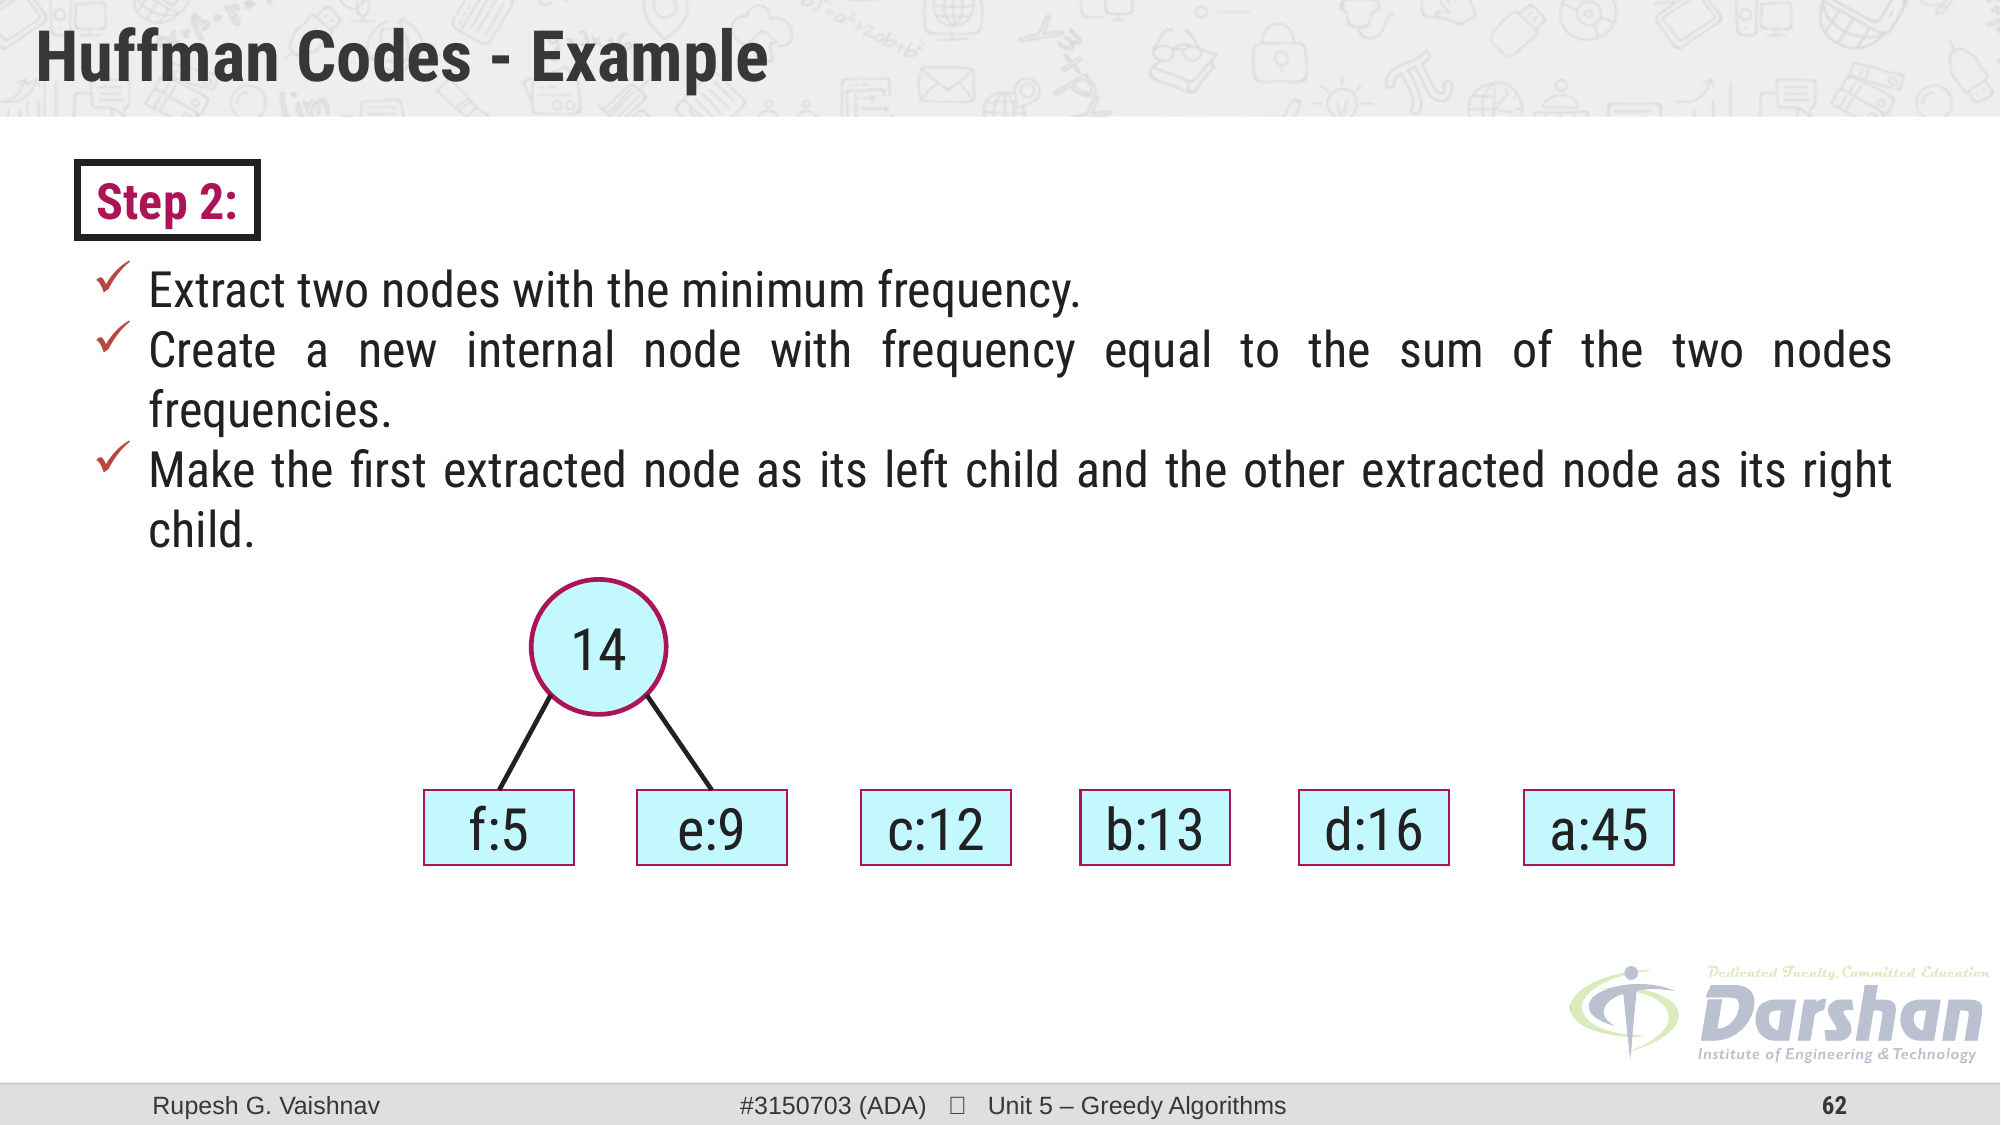

# Huffman Codes - Example
Step 2:
Extract two nodes with the minimum frequency.
Create a new internal node with frequency equal to the sum of the two nodes frequencies.
Make the first extracted node as its left child and the other extracted node as its right child.
14
f:5
e:9
c:12
b:13
d:16
a:45